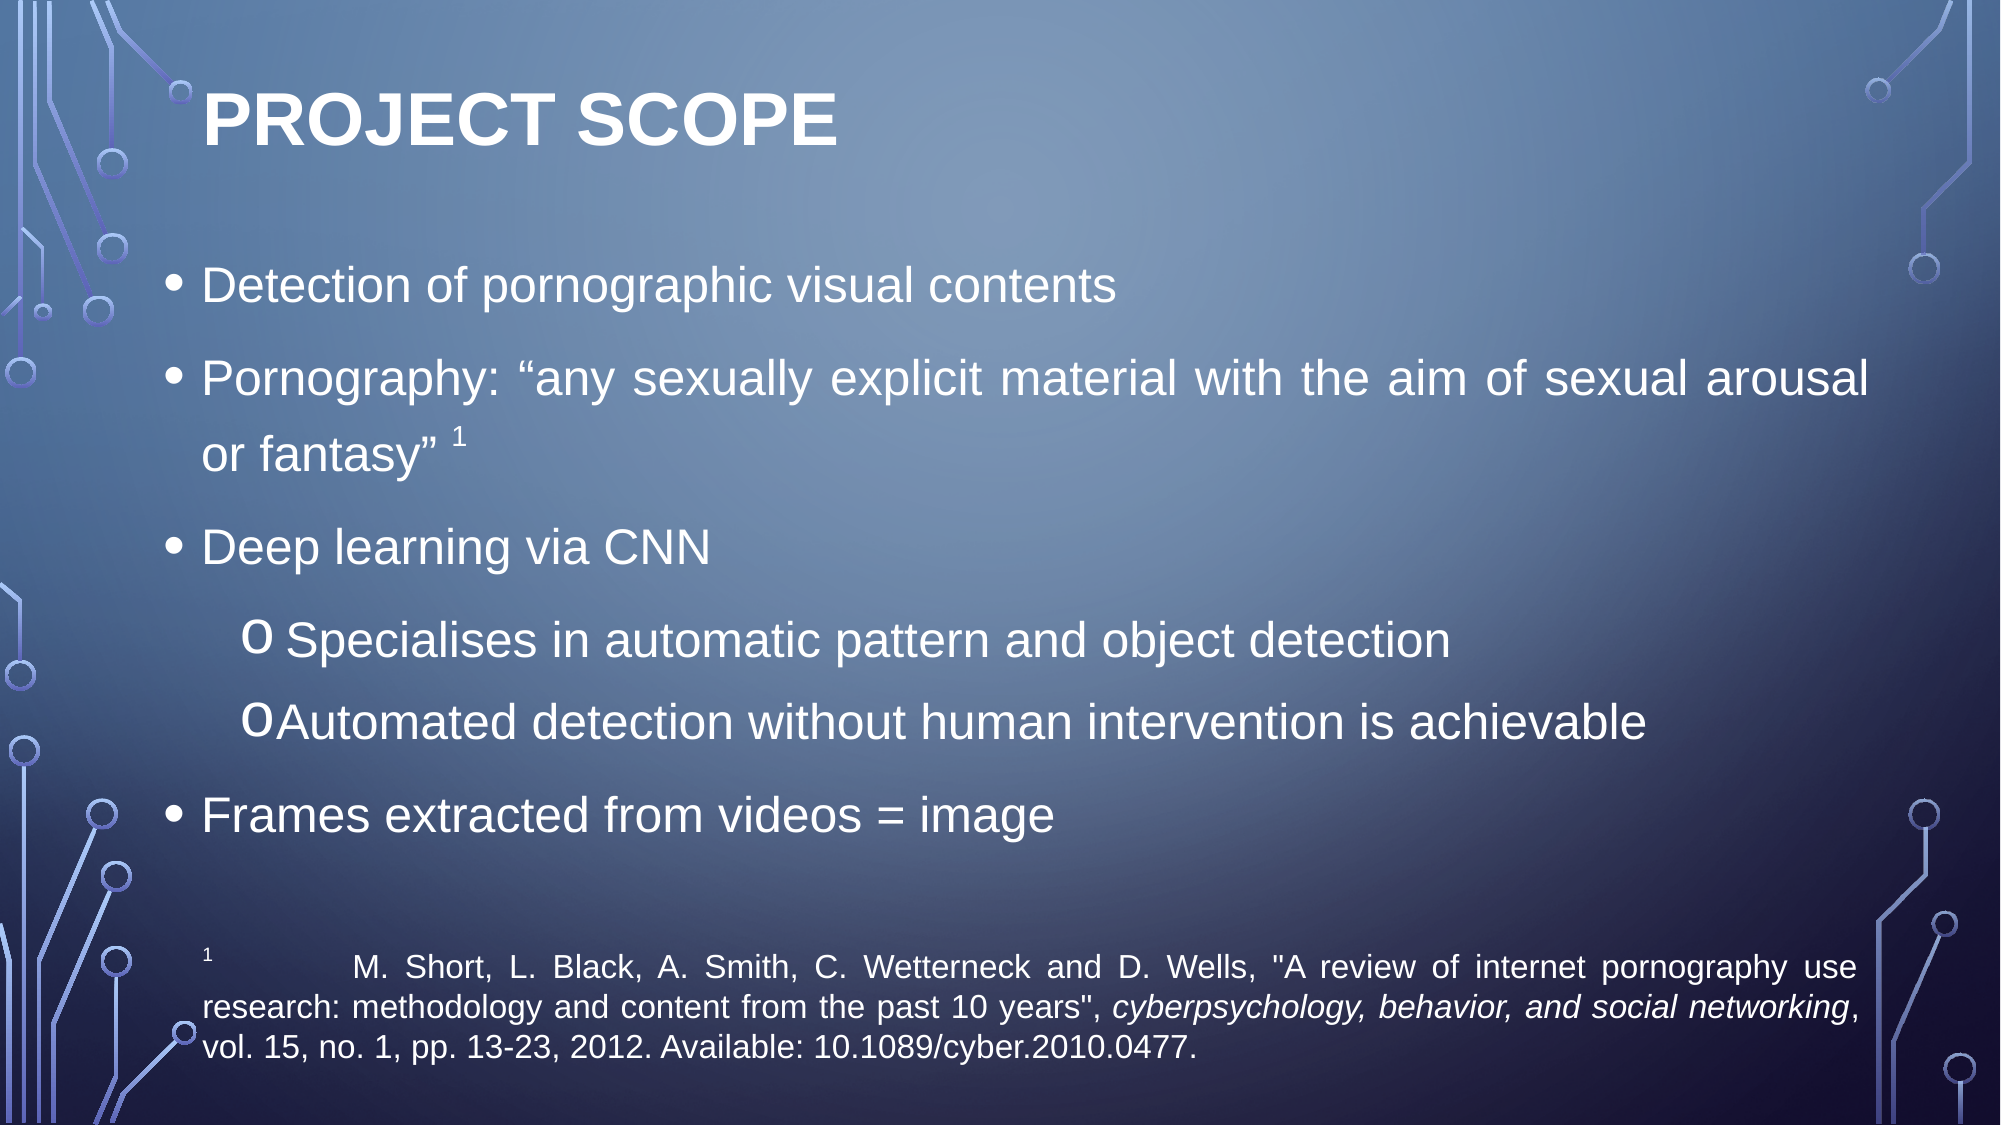

# Project scope
Detection of pornographic visual contents
Pornography: “any sexually explicit material with the aim of sexual arousal or fantasy” 1
Deep learning via CNN
Specialises in automatic pattern and object detection
Automated detection without human intervention is achievable
Frames extracted from videos = image
1	M. Short, L. Black, A. Smith, C. Wetterneck and D. Wells, "A review of internet pornography use research: methodology and content from the past 10 years", cyberpsychology, behavior, and social networking, vol. 15, no. 1, pp. 13-23, 2012. Available: 10.1089/cyber.2010.0477.